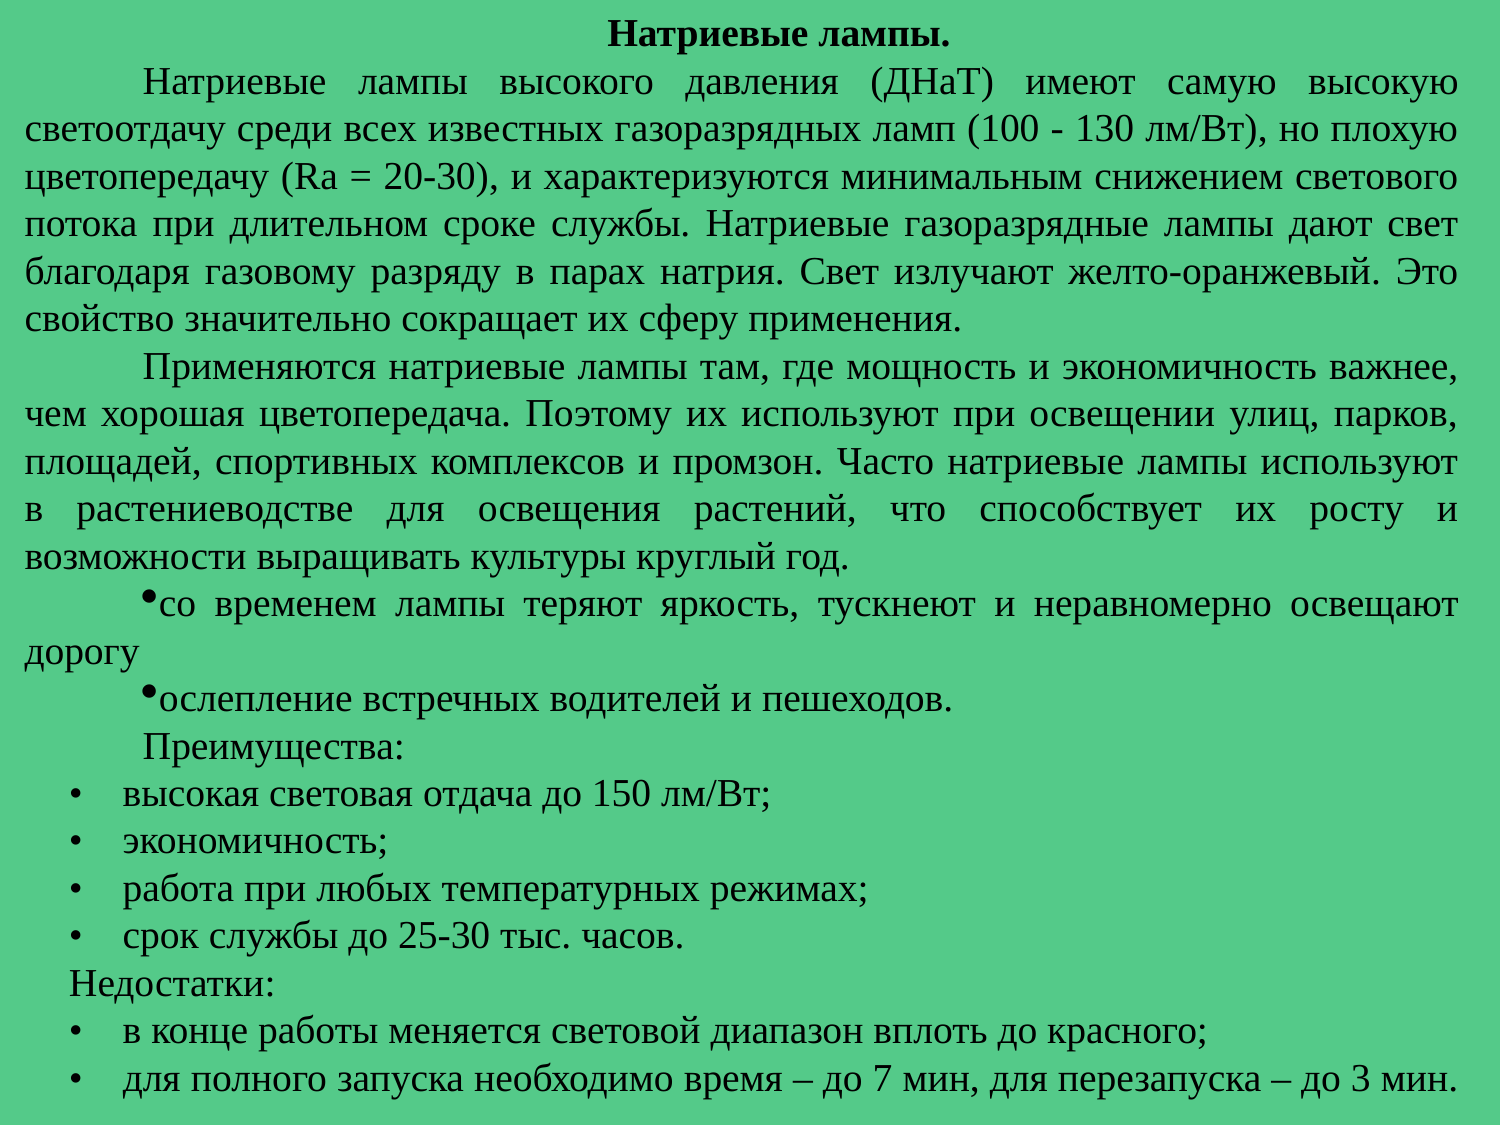

Натриевые лампы.
Натриевые лампы высокого давления (ДНаТ) имеют самую высокую светоотдачу среди всех известных газоразрядных ламп (100 - 130 лм/Вт), но плохую цветопередачу (Ra = 20-30), и характеризуются минимальным снижением светового потока при длительном сроке службы. Натриевые газоразрядные лампы дают свет благодаря газовому разряду в парах натрия. Свет излучают желто-оранжевый. Это свойство значительно сокращает их сферу применения.
Применяются натриевые лампы там, где мощность и экономичность важнее, чем хорошая цветопередача. Поэтому их используют при освещении улиц, парков, площадей, спортивных комплексов и промзон. Часто натриевые лампы используют в растениеводстве для освещения растений, что способствует их росту и возможности выращивать культуры круглый год.
со временем лампы теряют яркость, тускнеют и неравномерно освещают дорогу
ослепление встречных водителей и пешеходов.
Преимущества:
•    высокая световая отдача до 150 лм/Вт;
•    экономичность;
•    работа при любых температурных режимах;
•    срок службы до 25-30 тыс. часов.
Недостатки:
•    в конце работы меняется световой диапазон вплоть до красного;
•    для полного запуска необходимо время – до 7 мин, для перезапуска – до 3 мин.